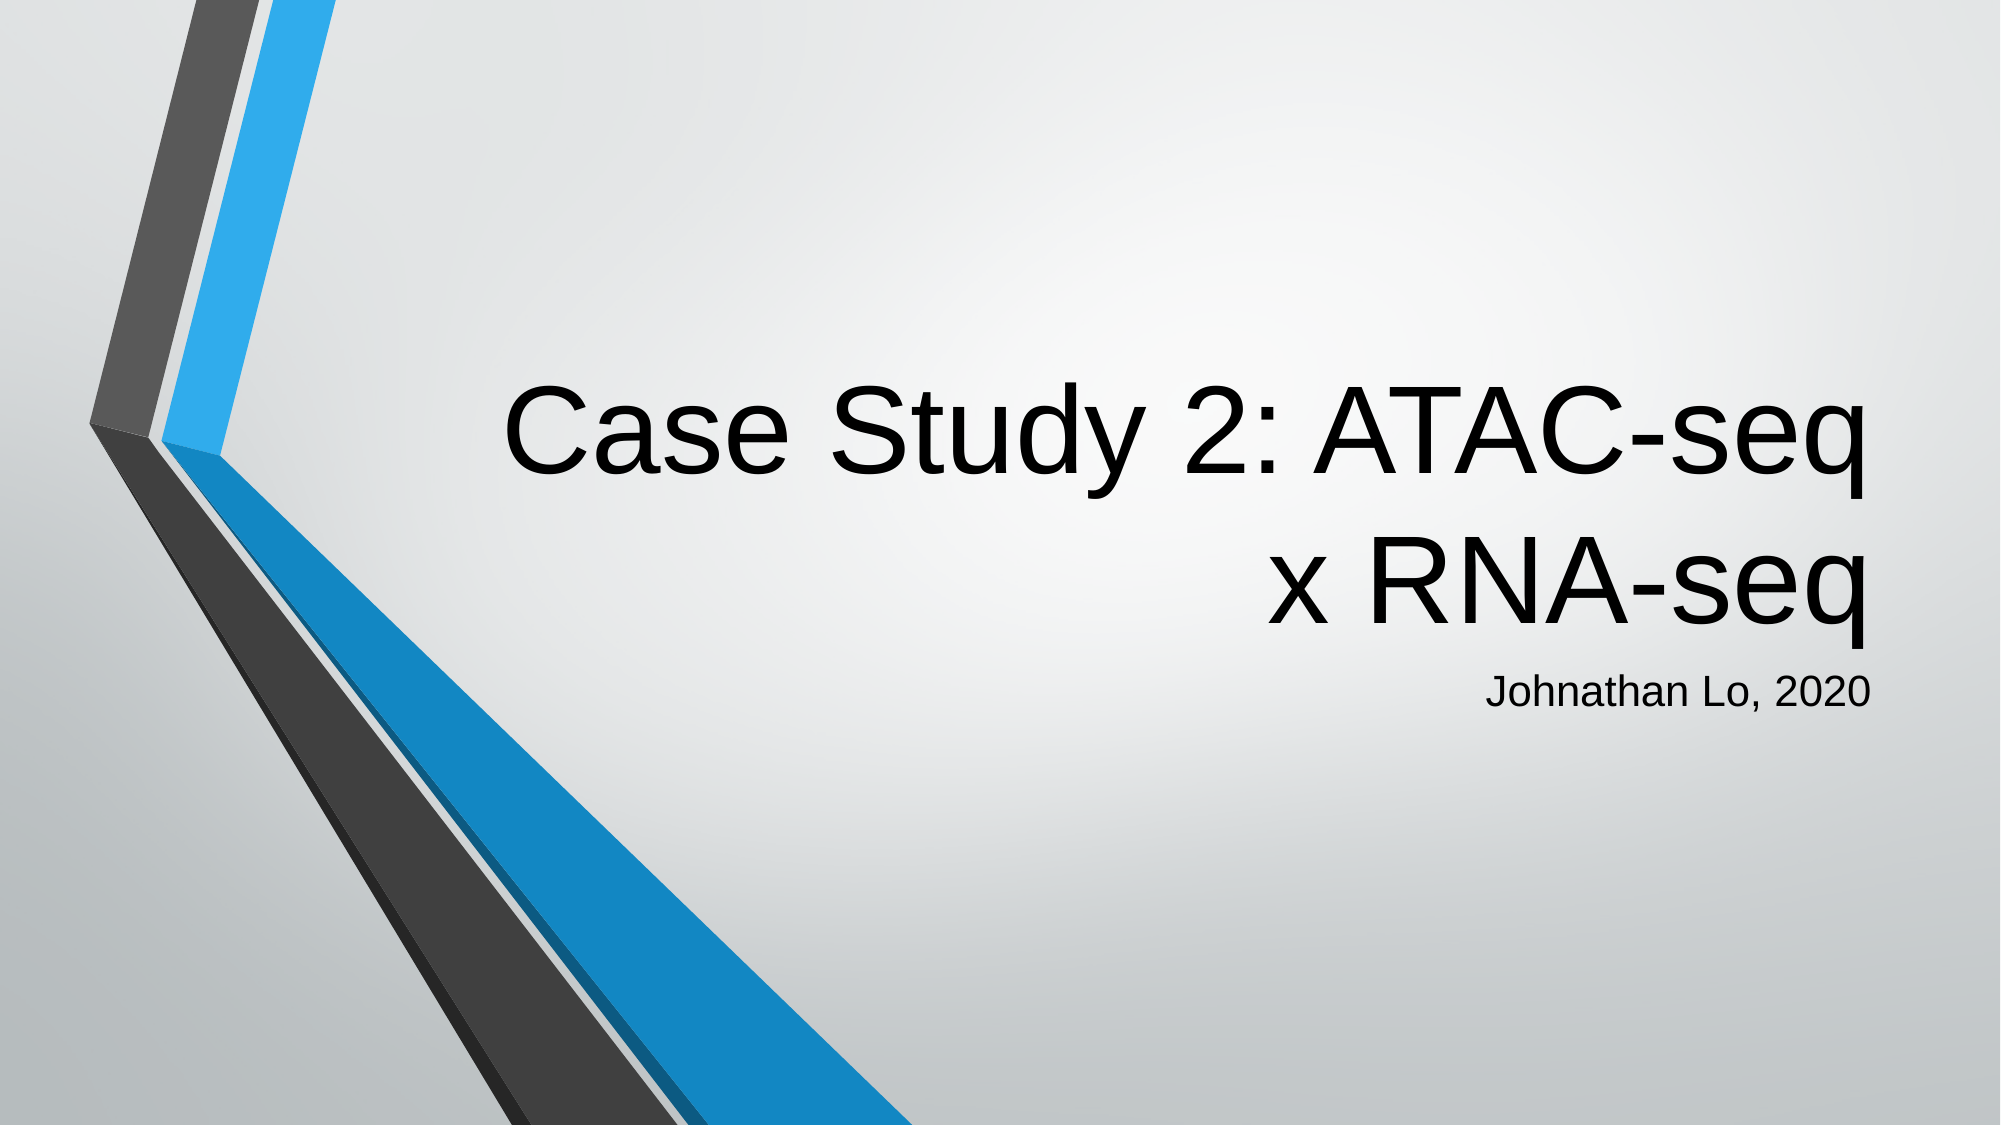

# Case Study 2: ATAC-seq x RNA-seq
Johnathan Lo, 2020